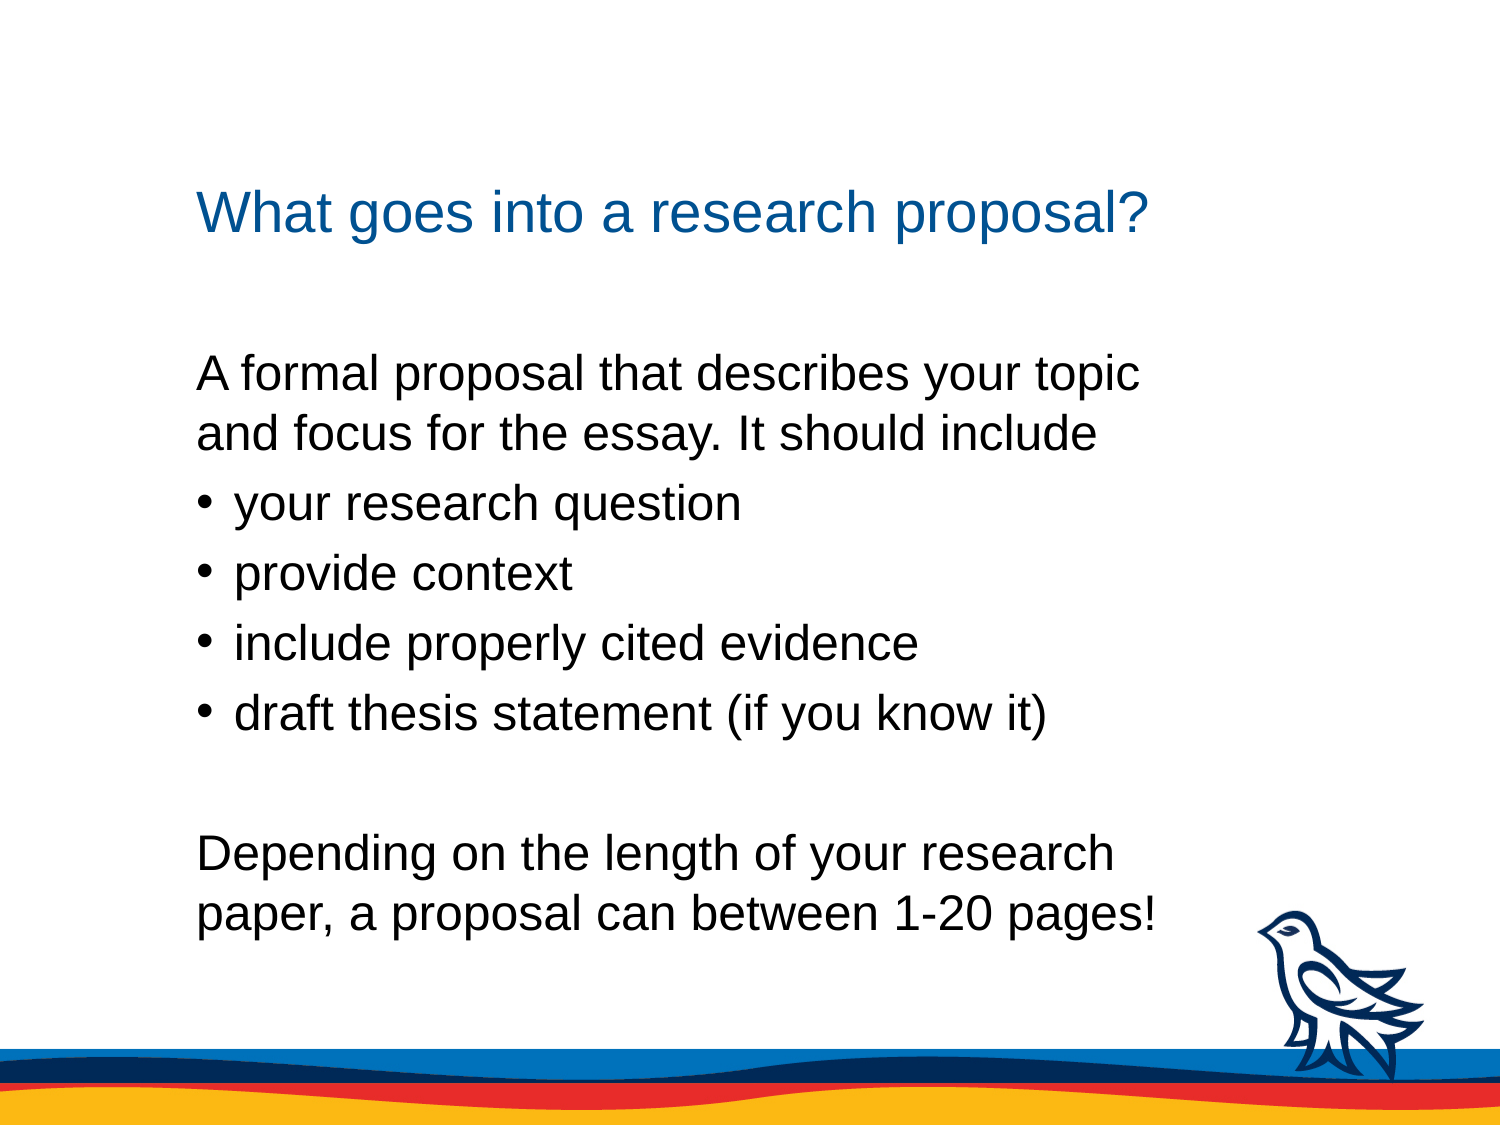

# What goes into a research proposal?
A formal proposal that describes your topic and focus for the essay. It should include
 your research question
 provide context
 include properly cited evidence
 draft thesis statement (if you know it)

Depending on the length of your research paper, a proposal can between 1-20 pages!